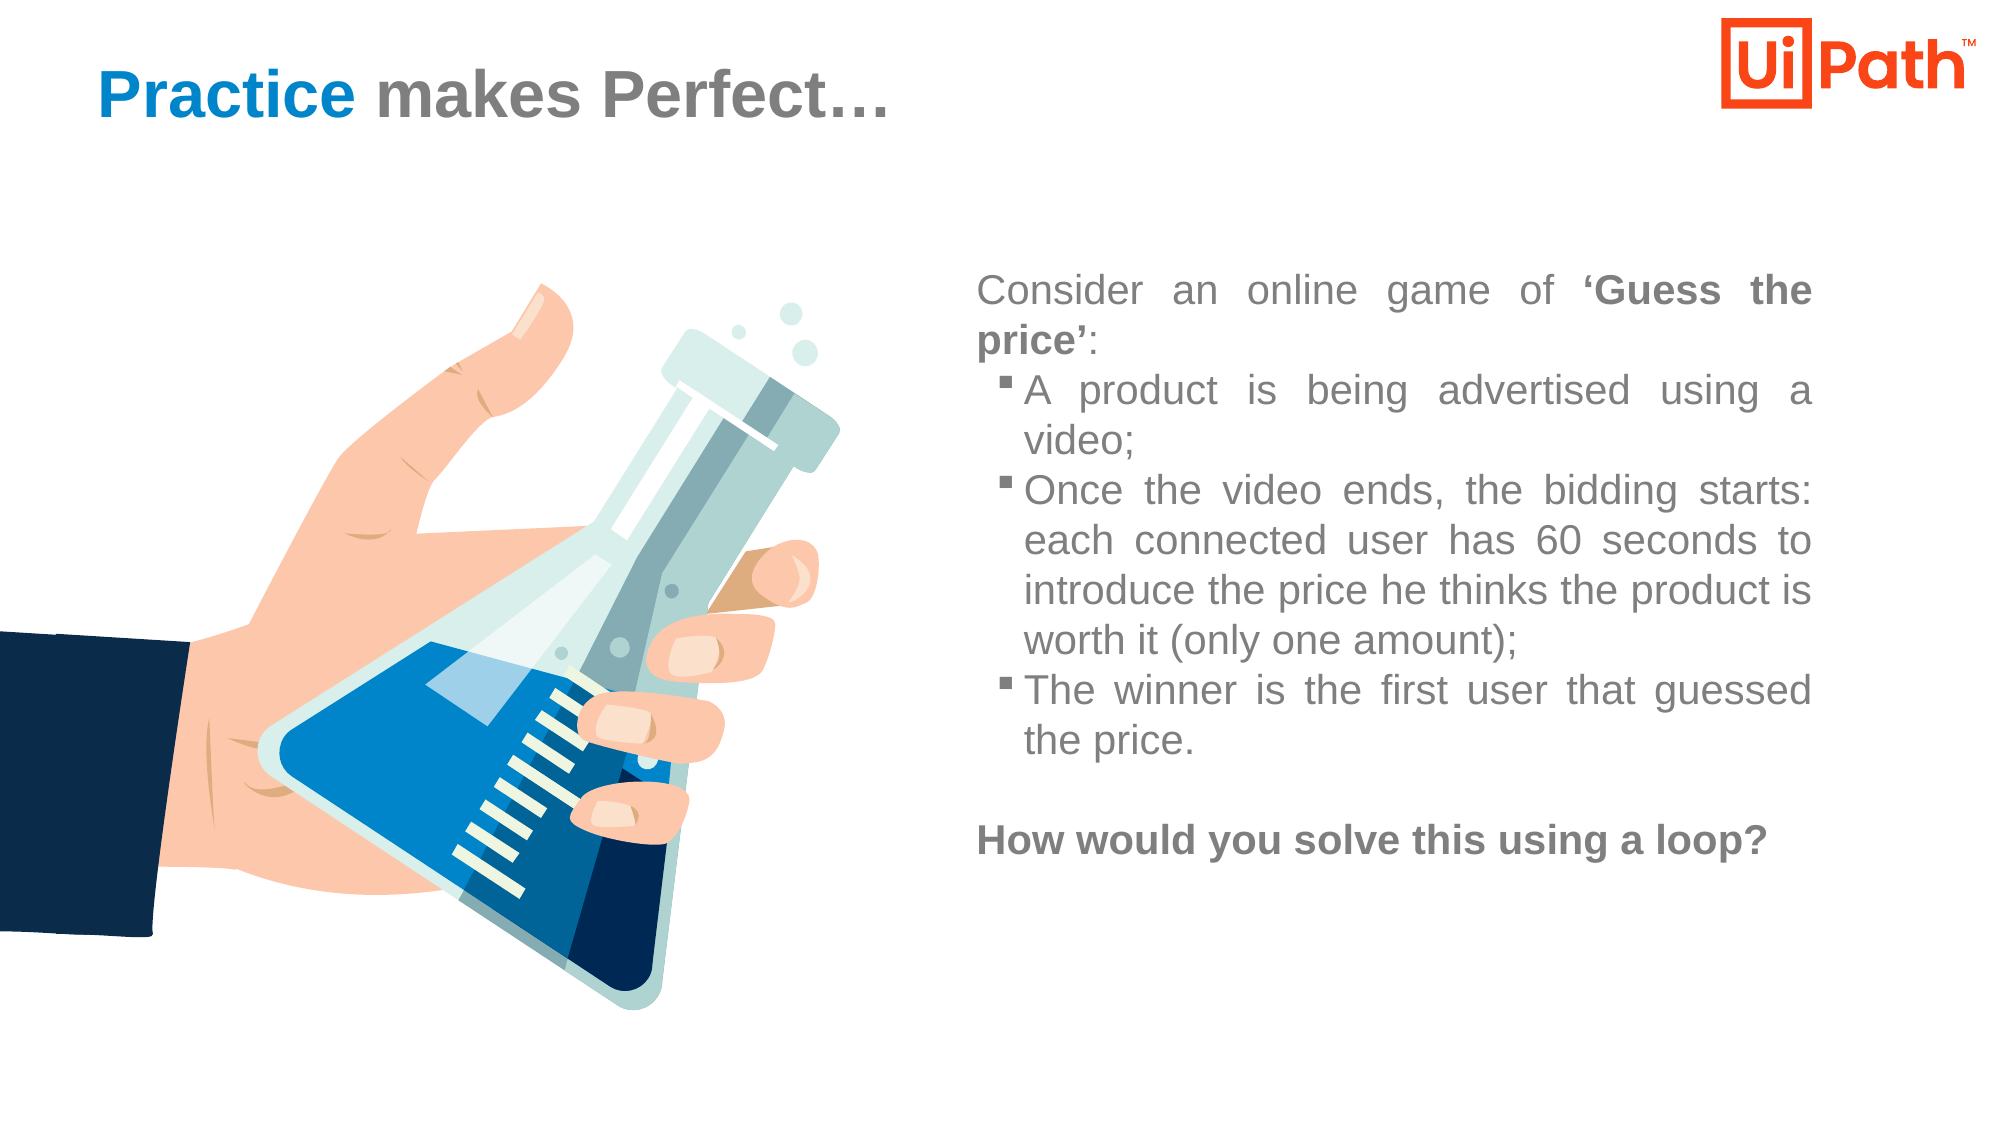

Practice makes Perfect…
Consider an online game of ‘Guess the price’:
A product is being advertised using a video;
Once the video ends, the bidding starts: each connected user has 60 seconds to introduce the price he thinks the product is worth it (only one amount);
The winner is the first user that guessed the price.

How would you solve this using a loop?